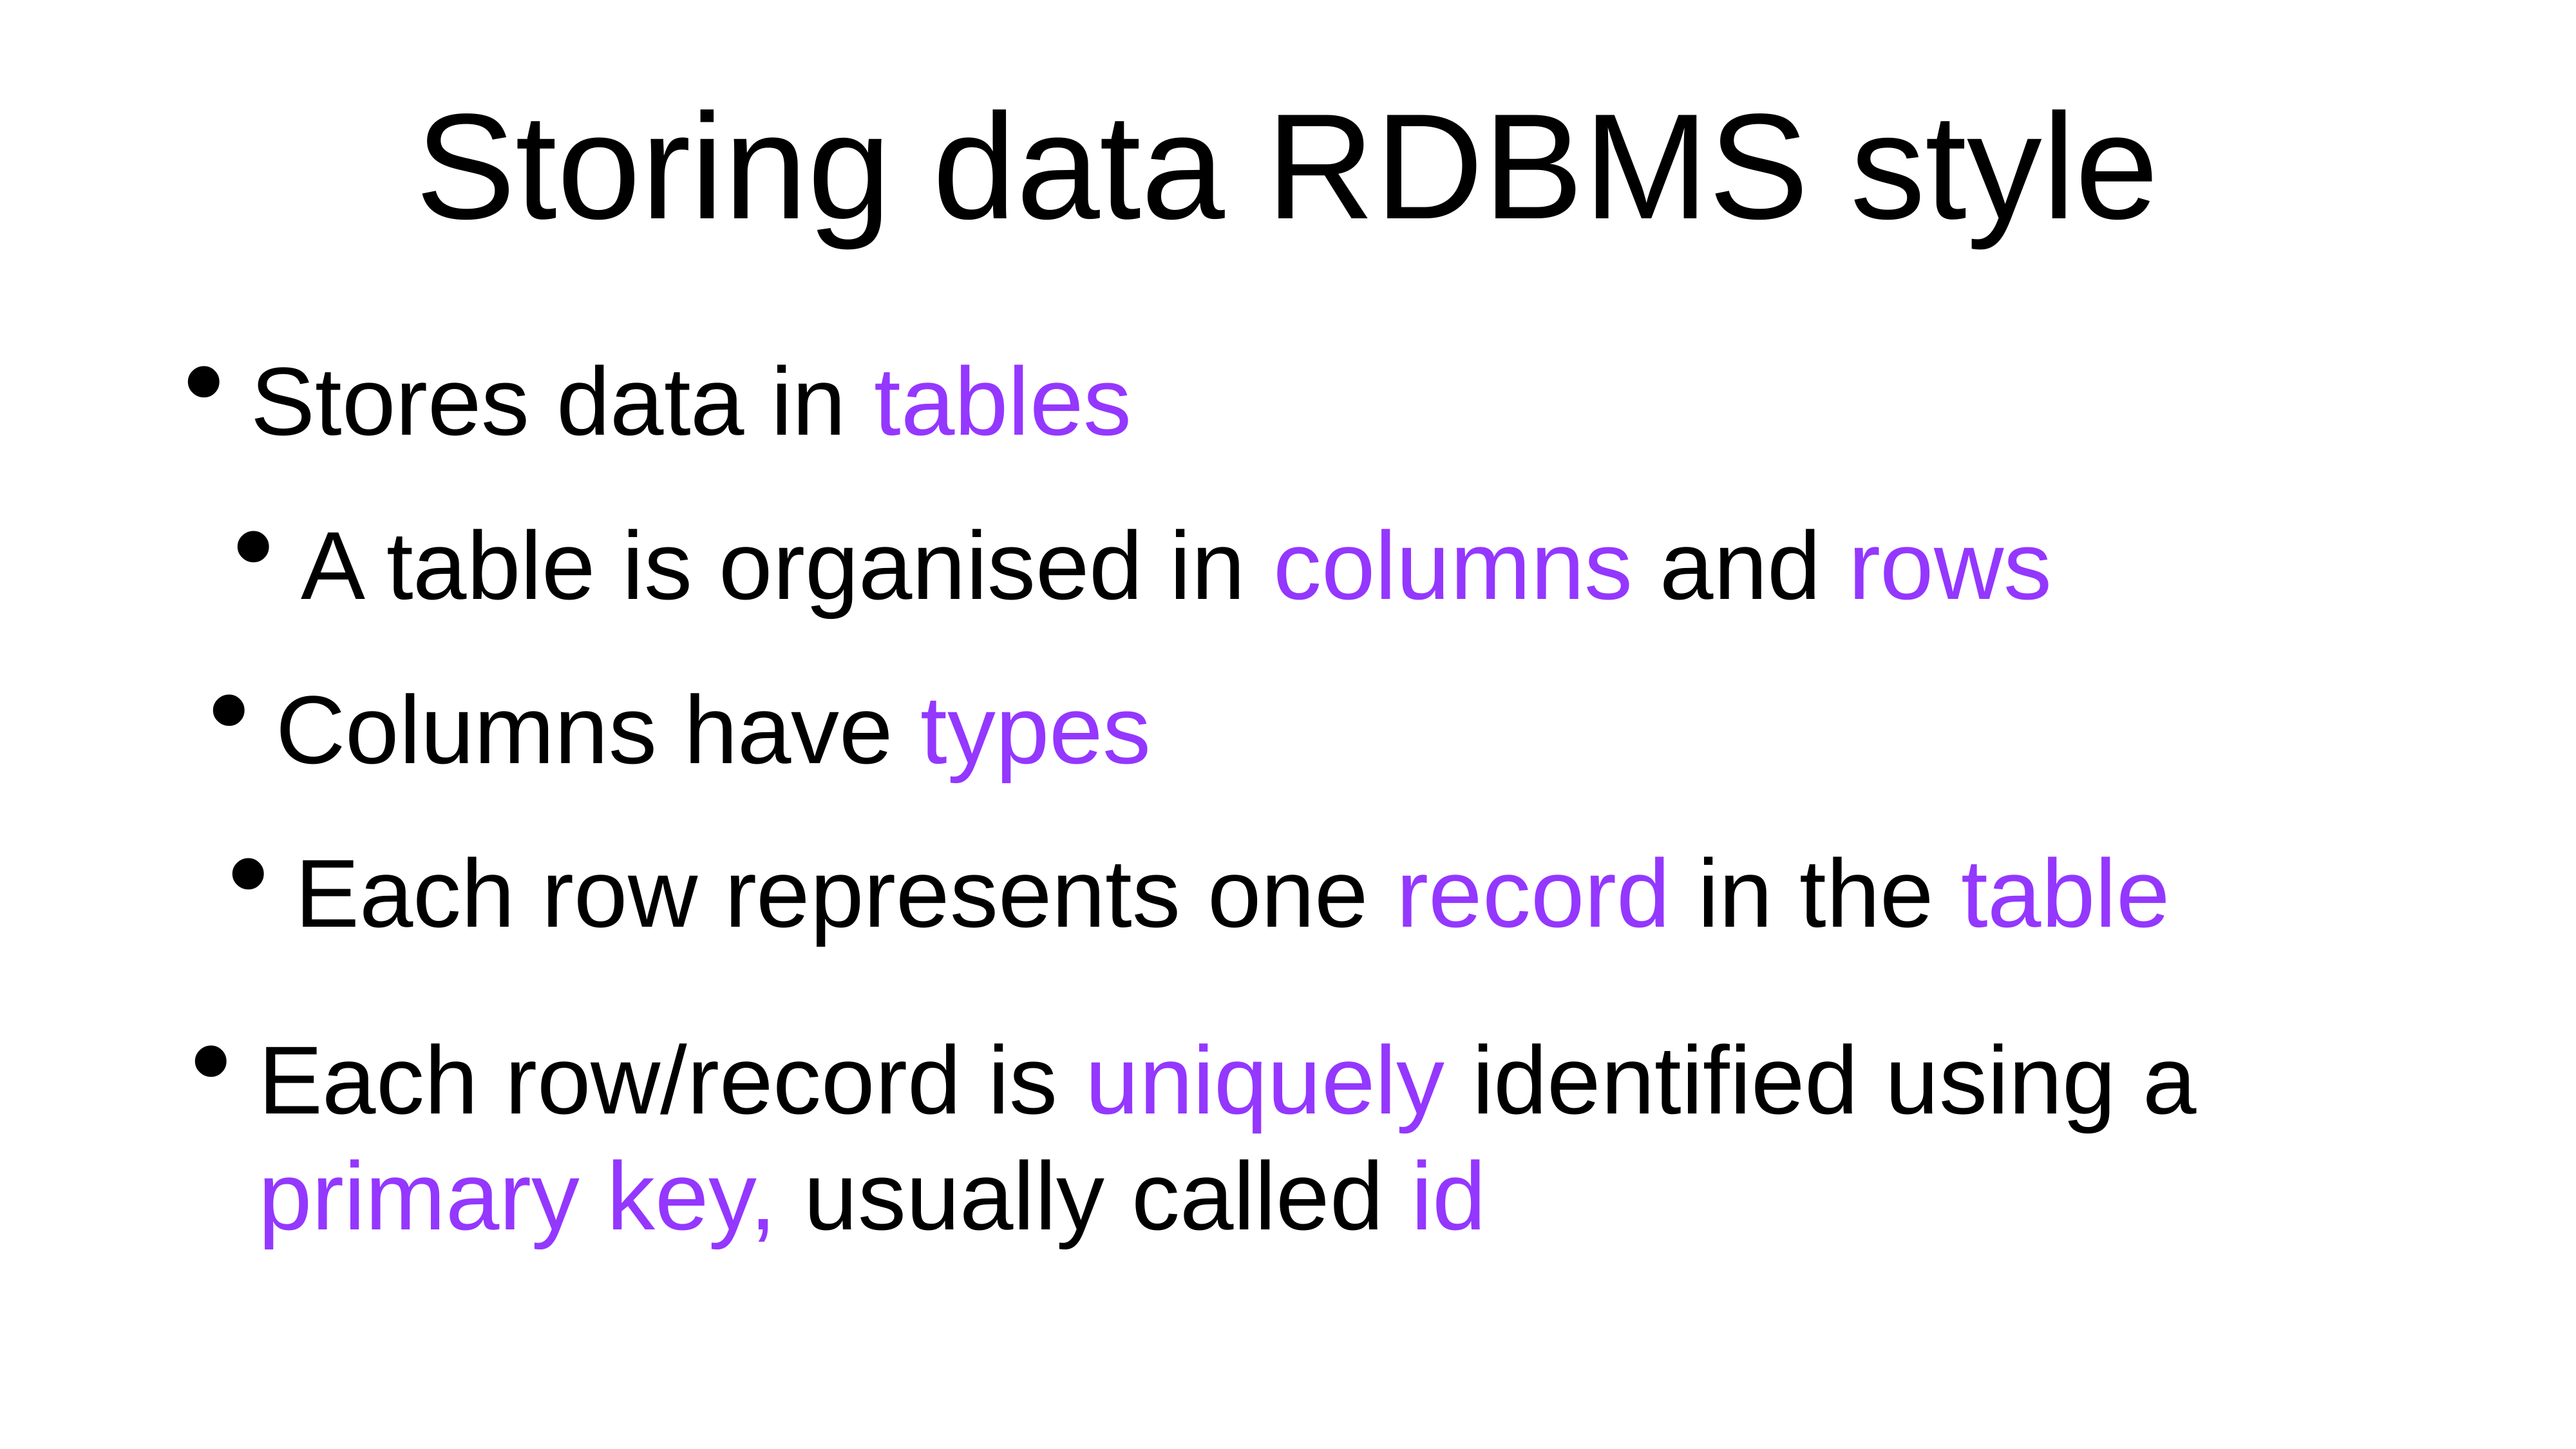

# Storing data RDBMS style
Stores data in tables
A table is organised in columns and rows
Columns have types
Each row represents one record in the table
Each row/record is uniquely identified using a primary key, usually called id